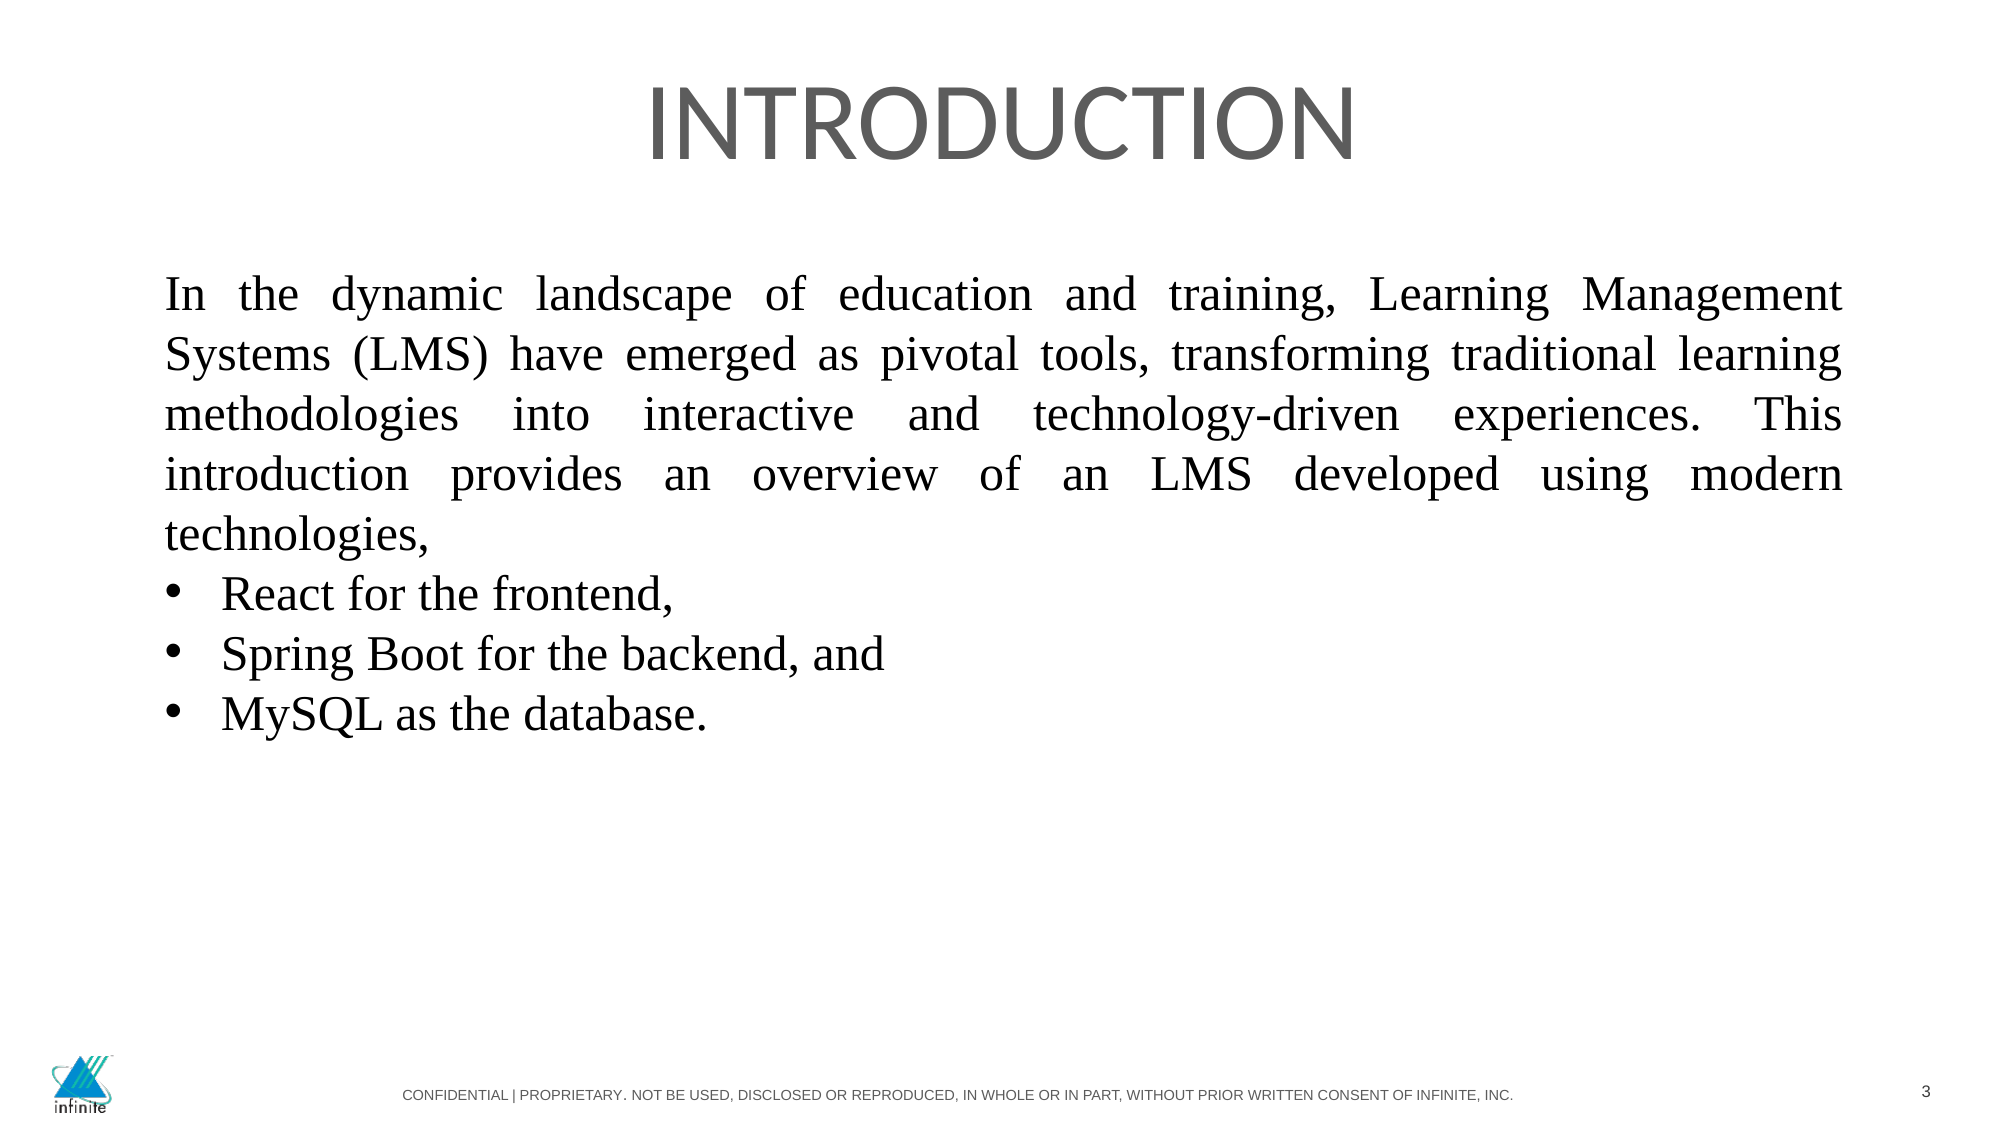

INTRODUCTION

In the dynamic landscape of education and training, Learning Management Systems (LMS) have emerged as pivotal tools, transforming traditional learning methodologies into interactive and technology-driven experiences. This introduction provides an overview of an LMS developed using modern technologies,
React for the frontend,
Spring Boot for the backend, and
MySQL as the database.